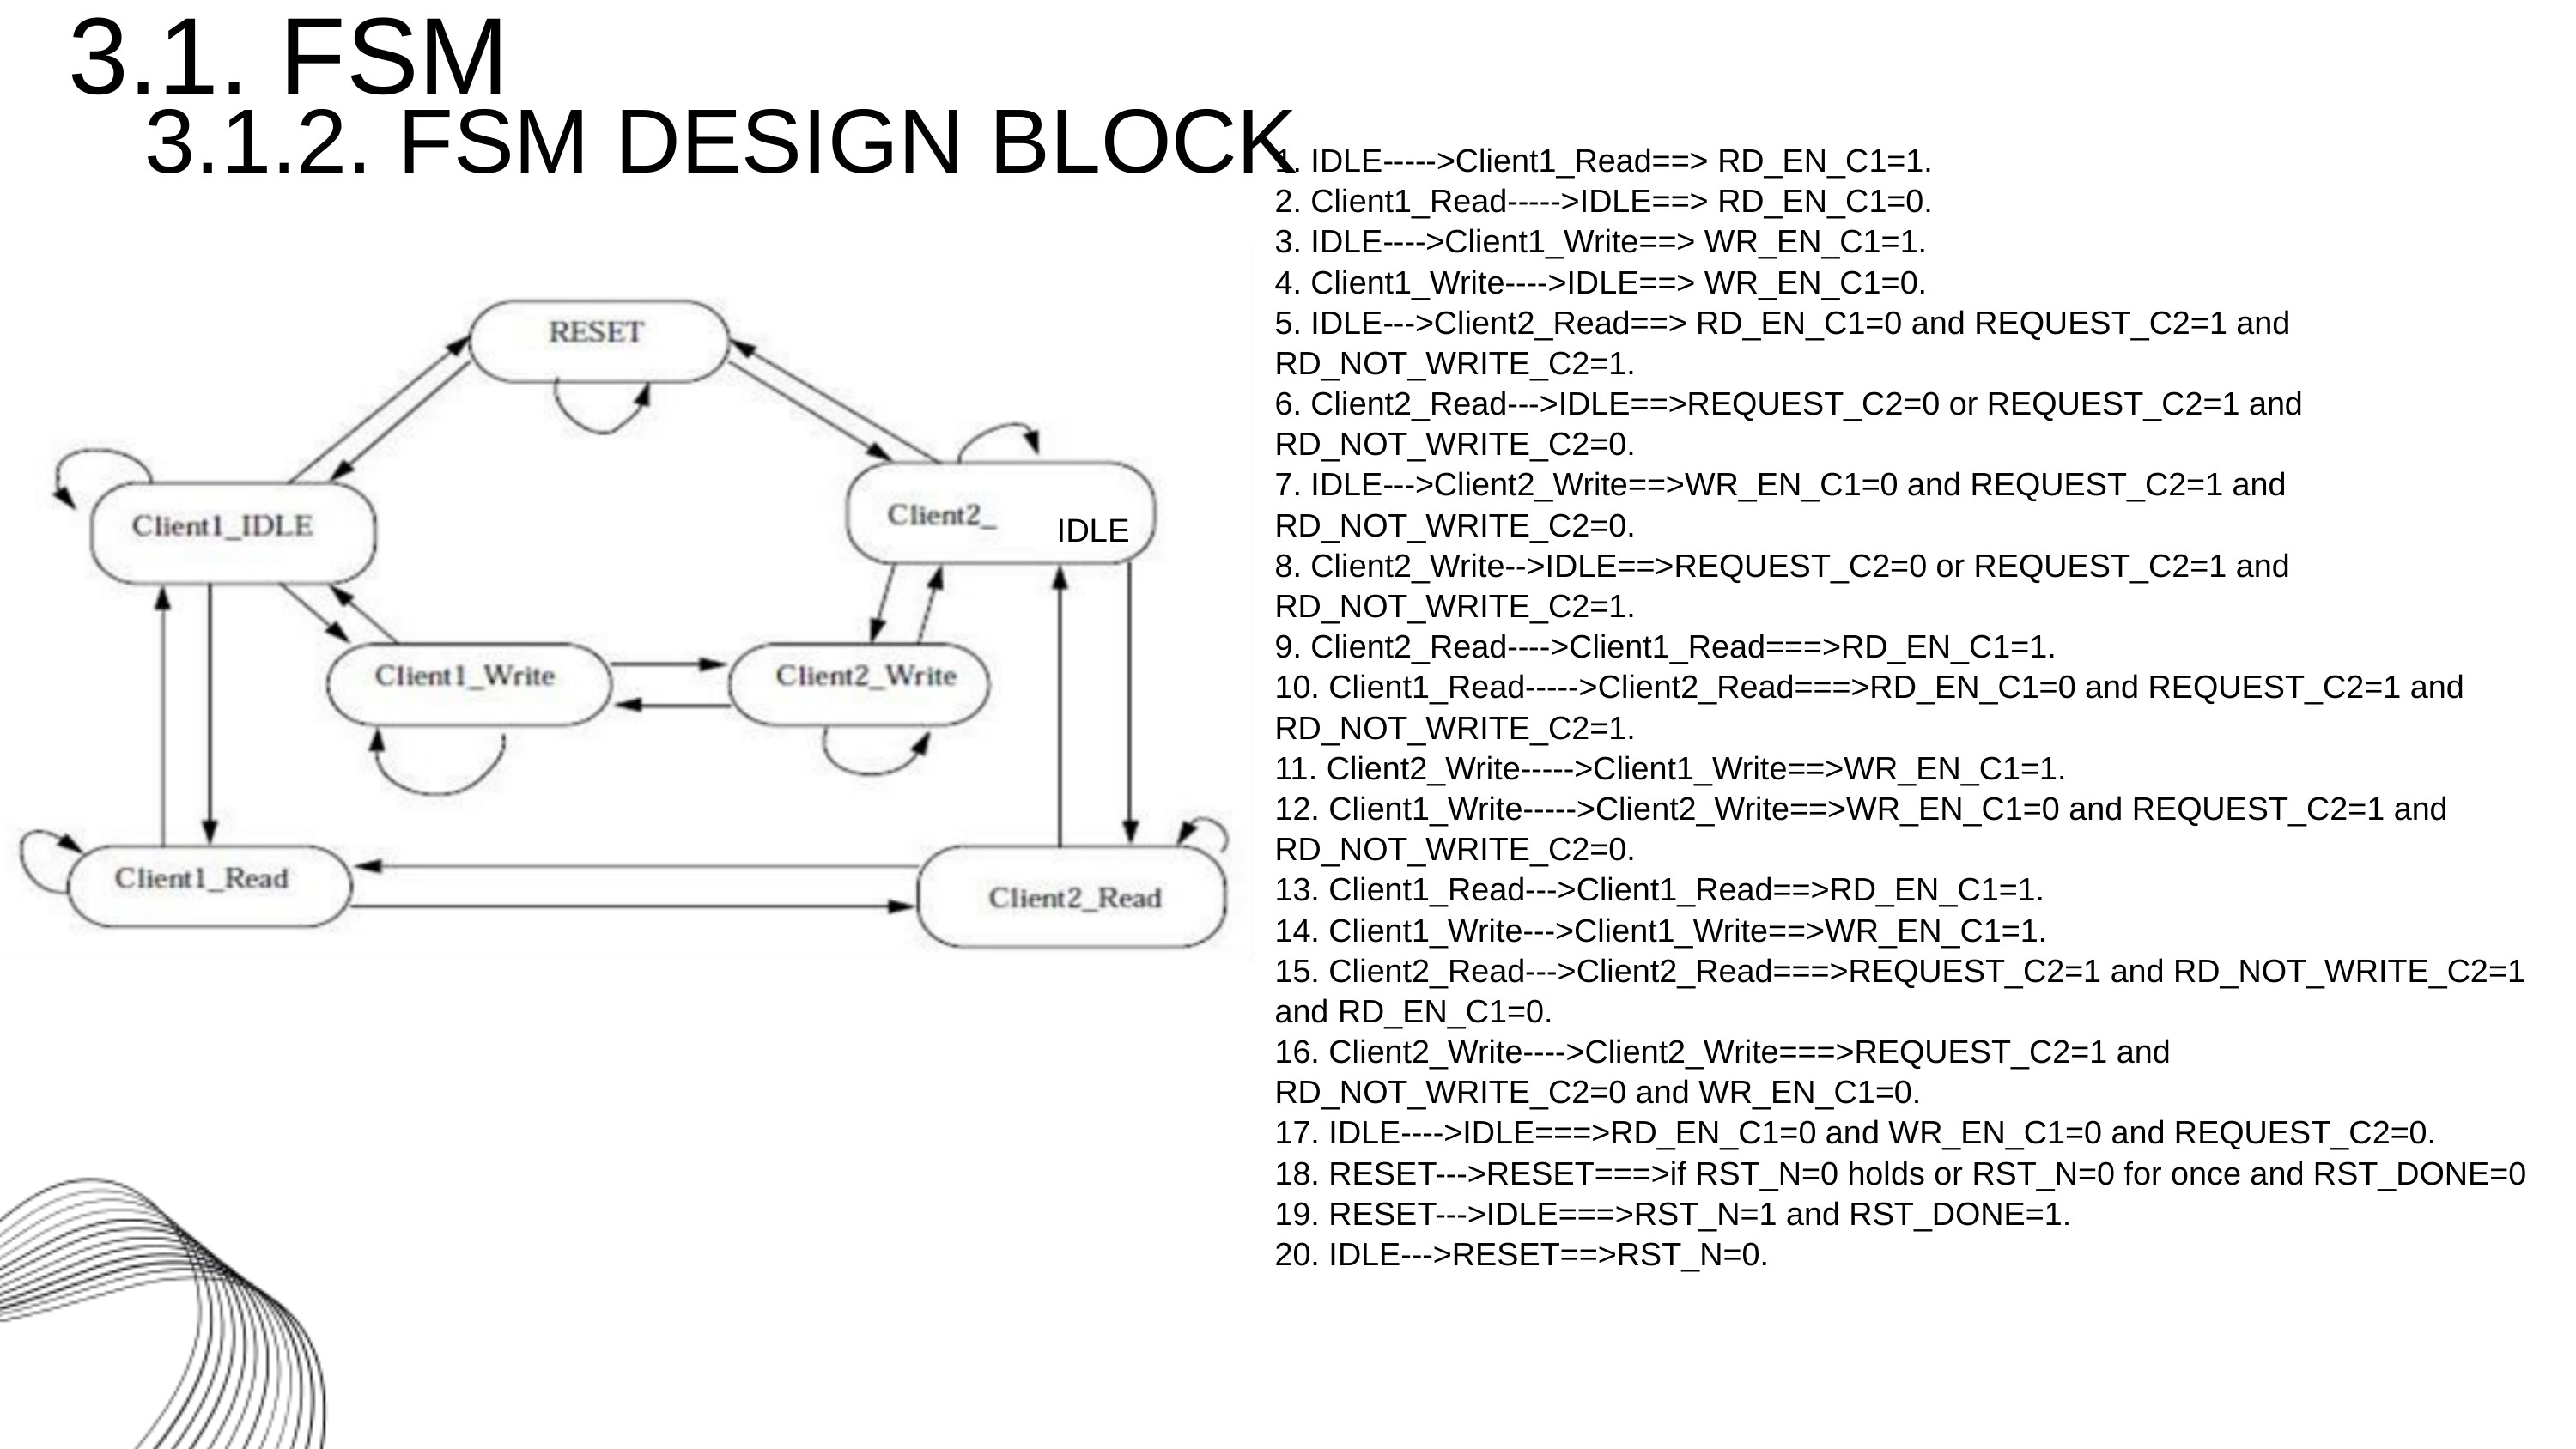

3.1. FSM
3.1.2. FSM DESIGN BLOCK
1. IDLE----->Client1_Read==> RD_EN_C1=1.
2. Client1_Read----->IDLE==> RD_EN_C1=0.
3. IDLE---->Client1_Write==> WR_EN_C1=1.
4. Client1_Write---->IDLE==> WR_EN_C1=0.
5. IDLE--->Client2_Read==> RD_EN_C1=0 and REQUEST_C2=1 and
RD_NOT_WRITE_C2=1.
6. Client2_Read--->IDLE==>REQUEST_C2=0 or REQUEST_C2=1 and
RD_NOT_WRITE_C2=0.
7. IDLE--->Client2_Write==>WR_EN_C1=0 and REQUEST_C2=1 and
RD_NOT_WRITE_C2=0.
8. Client2_Write-->IDLE==>REQUEST_C2=0 or REQUEST_C2=1 and
RD_NOT_WRITE_C2=1.
9. Client2_Read---->Client1_Read===>RD_EN_C1=1.
10. Client1_Read----->Client2_Read===>RD_EN_C1=0 and REQUEST_C2=1 and
RD_NOT_WRITE_C2=1.
11. Client2_Write----->Client1_Write==>WR_EN_C1=1.
12. Client1_Write----->Client2_Write==>WR_EN_C1=0 and REQUEST_C2=1 and
RD_NOT_WRITE_C2=0.
13. Client1_Read--->Client1_Read==>RD_EN_C1=1.
14. Client1_Write--->Client1_Write==>WR_EN_C1=1.
15. Client2_Read--->Client2_Read===>REQUEST_C2=1 and RD_NOT_WRITE_C2=1
and RD_EN_C1=0.
16. Client2_Write---->Client2_Write===>REQUEST_C2=1 and
RD_NOT_WRITE_C2=0 and WR_EN_C1=0.
17. IDLE---->IDLE===>RD_EN_C1=0 and WR_EN_C1=0 and REQUEST_C2=0.
18. RESET--->RESET===>if RST_N=0 holds or RST_N=0 for once and RST_DONE=0
19. RESET--->IDLE===>RST_N=1 and RST_DONE=1.
20. IDLE--->RESET==>RST_N=0.

IDLE